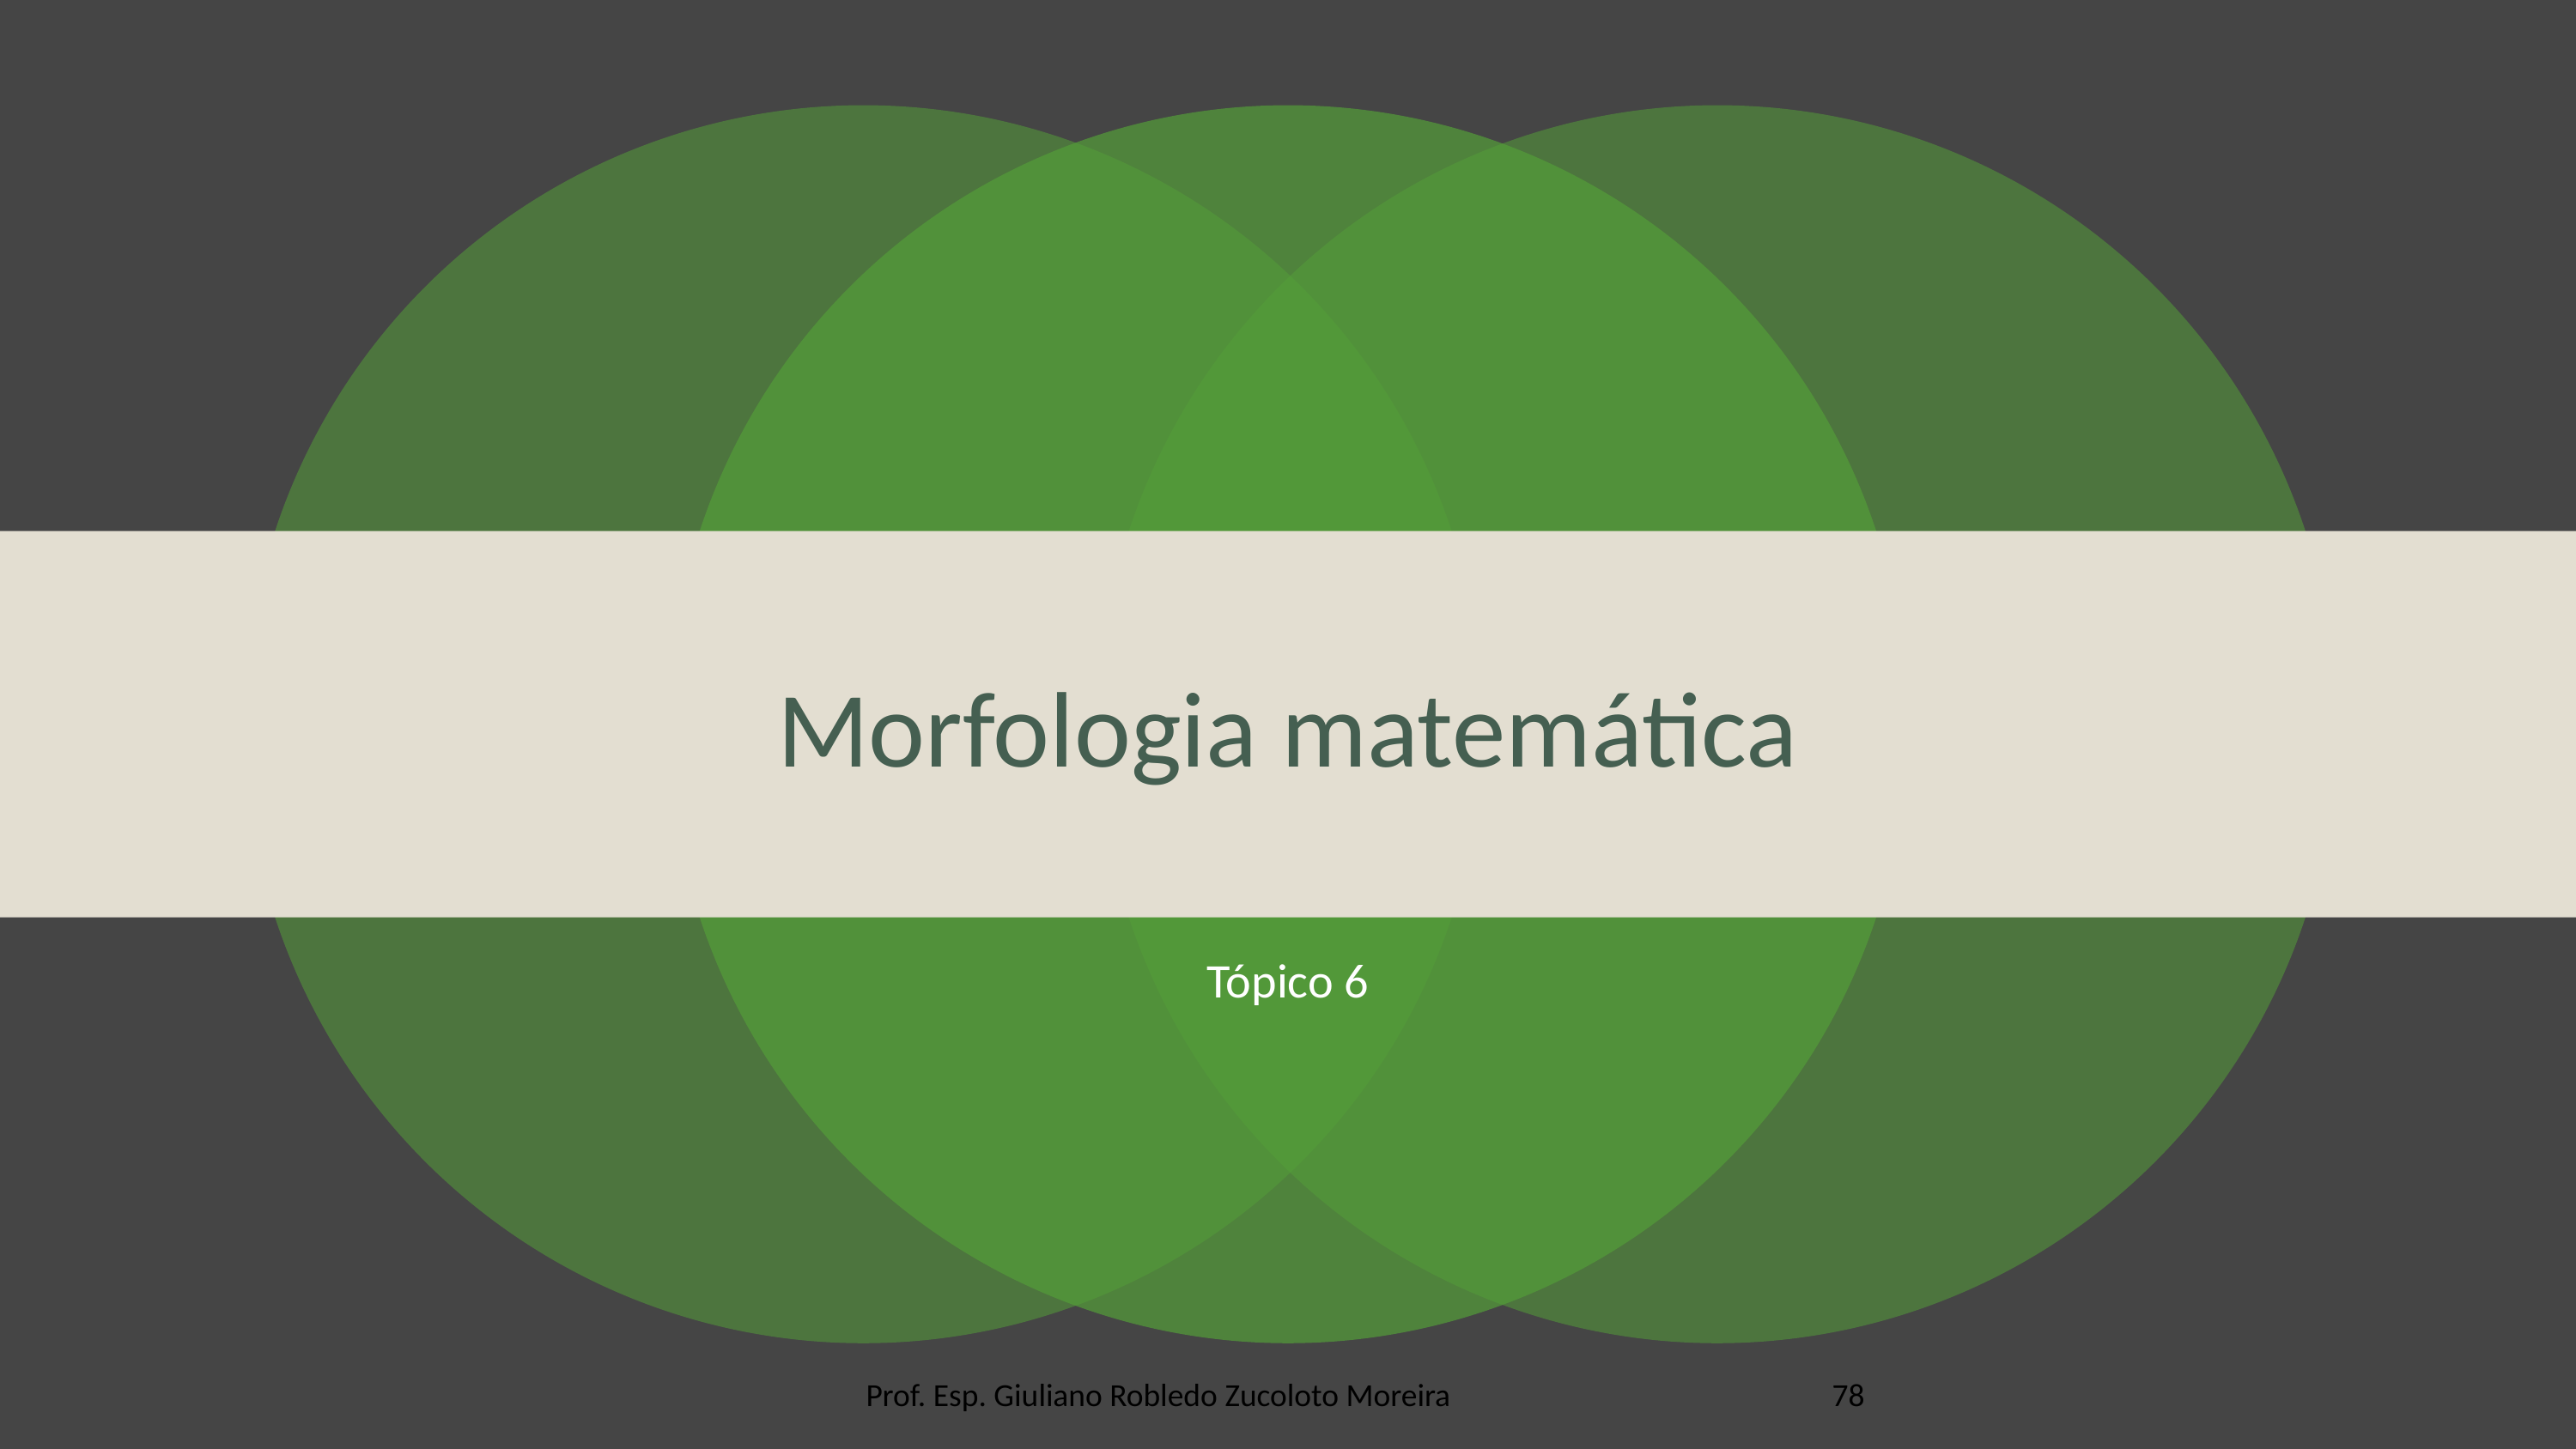

# Morfologia matemática
Tópico 6
Prof. Esp. Giuliano Robledo Zucoloto Moreira
78